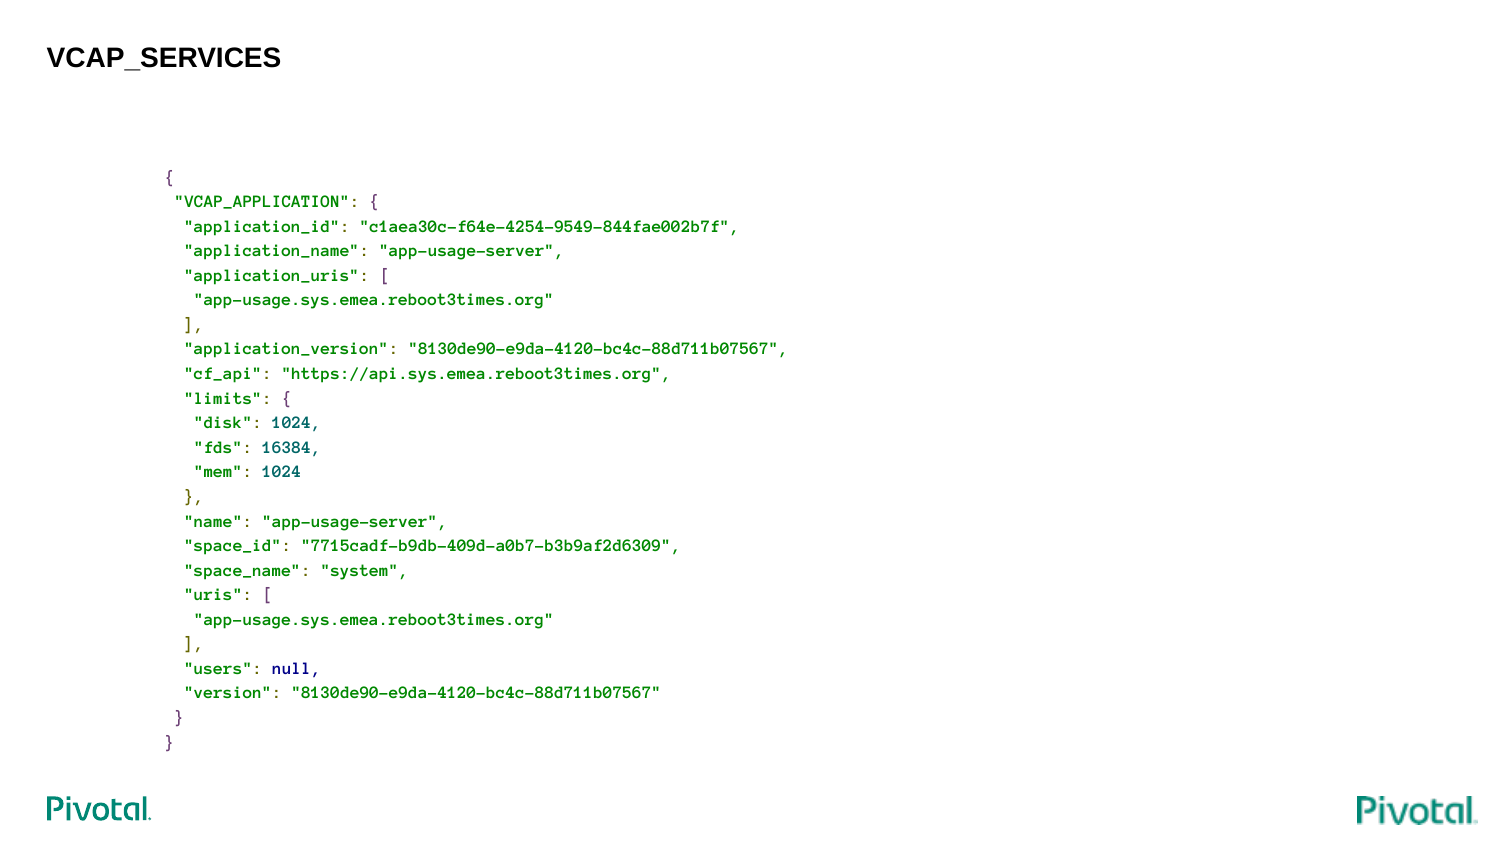

# VCAP_SERVICES
{
 "VCAP_APPLICATION": {
  "application_id": "c1aea30c-f64e-4254-9549-844fae002b7f",
  "application_name": "app-usage-server",
  "application_uris": [
   "app-usage.sys.emea.reboot3times.org"
  ],
  "application_version": "8130de90-e9da-4120-bc4c-88d711b07567",
  "cf_api": "https://api.sys.emea.reboot3times.org",
  "limits": {
   "disk": 1024,
   "fds": 16384,
   "mem": 1024
  },
  "name": "app-usage-server",
  "space_id": "7715cadf-b9db-409d-a0b7-b3b9af2d6309",
  "space_name": "system",
  "uris": [
   "app-usage.sys.emea.reboot3times.org"
  ],
  "users": null,
  "version": "8130de90-e9da-4120-bc4c-88d711b07567"
 }
}